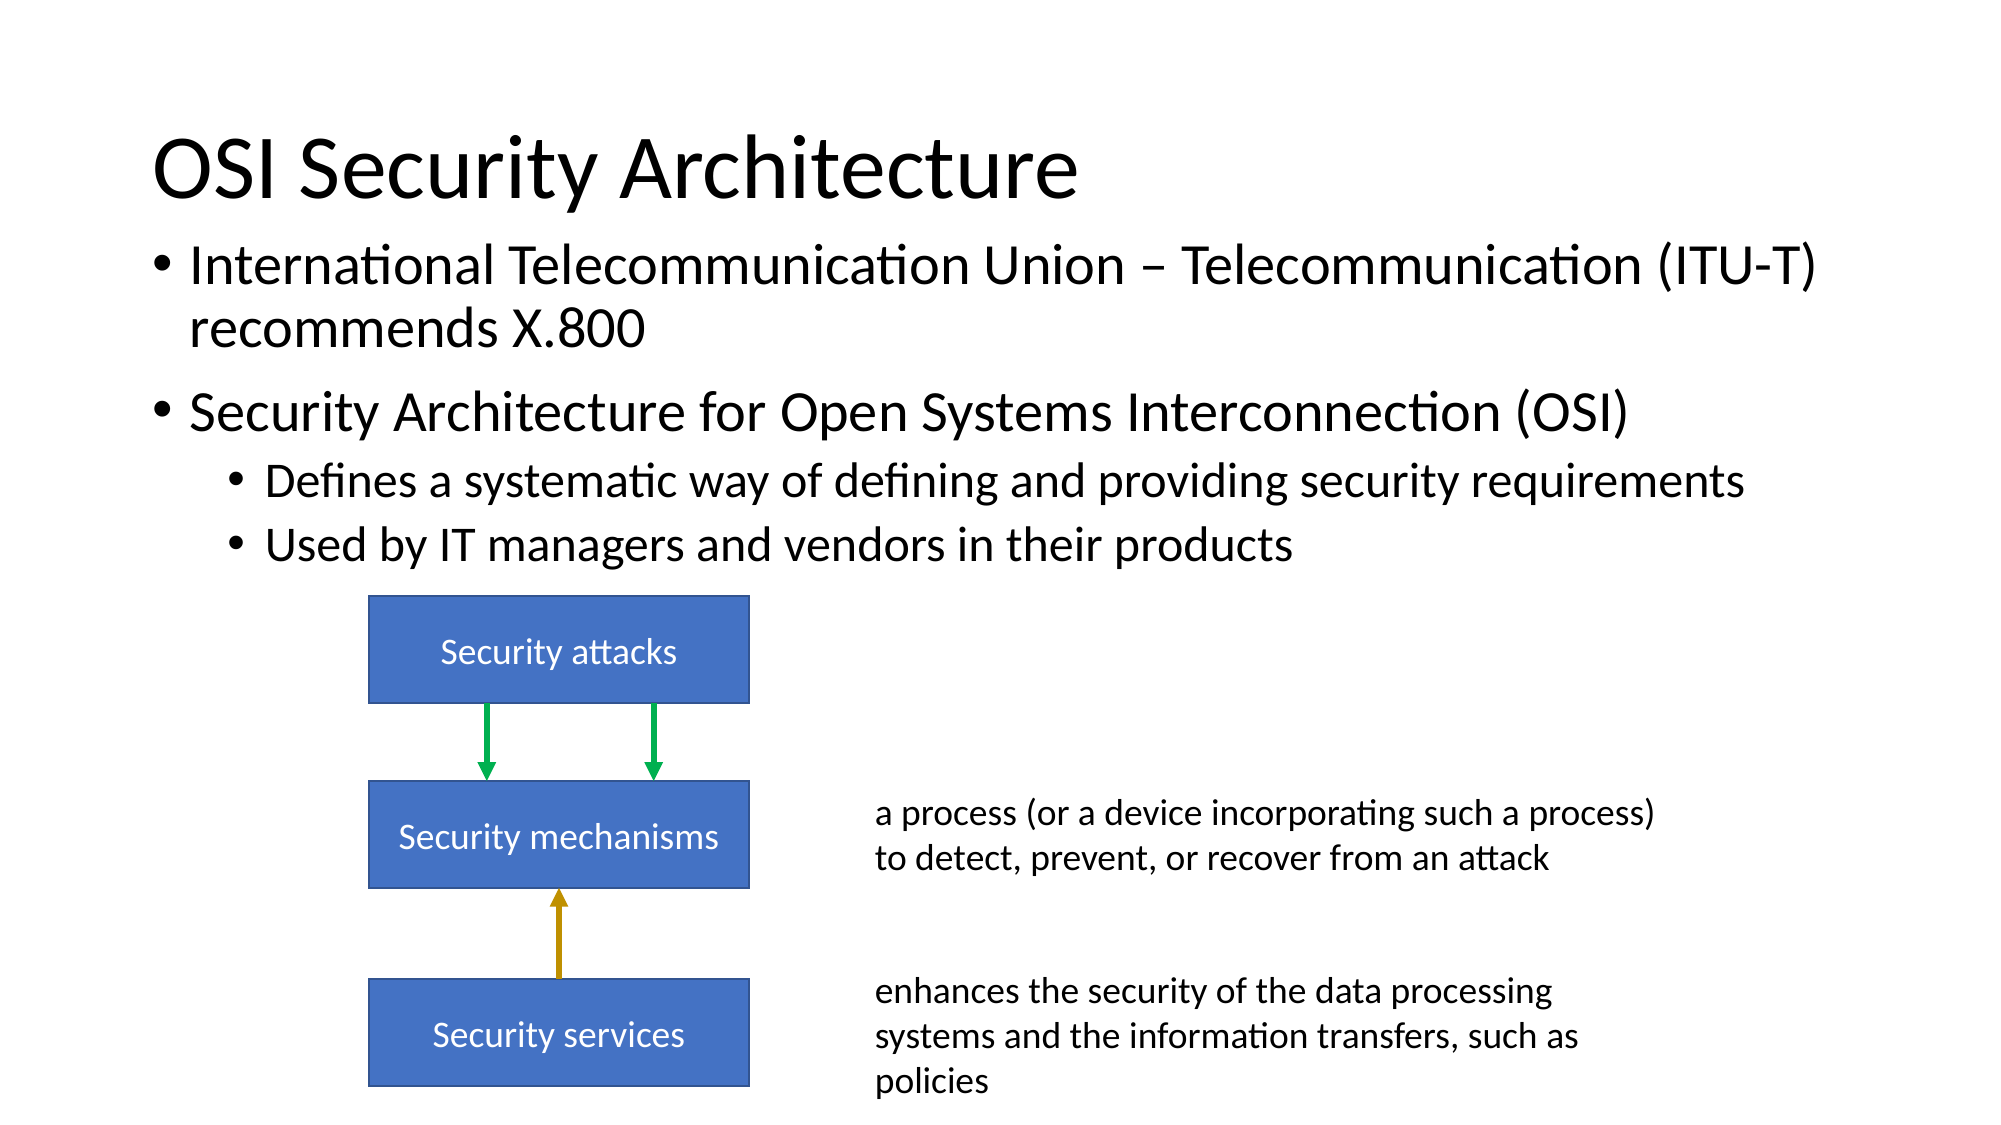

# OSI Security Architecture
International Telecommunication Union – Telecommunication (ITU-T) recommends X.800
Security Architecture for Open Systems Interconnection (OSI)
Defines a systematic way of defining and providing security requirements
Used by IT managers and vendors in their products

Security attacks
Security mechanisms
a process (or a device incorporating such a process) to detect, prevent, or recover from an attack
enhances the security of the data processing systems and the information transfers, such as policies
Security services